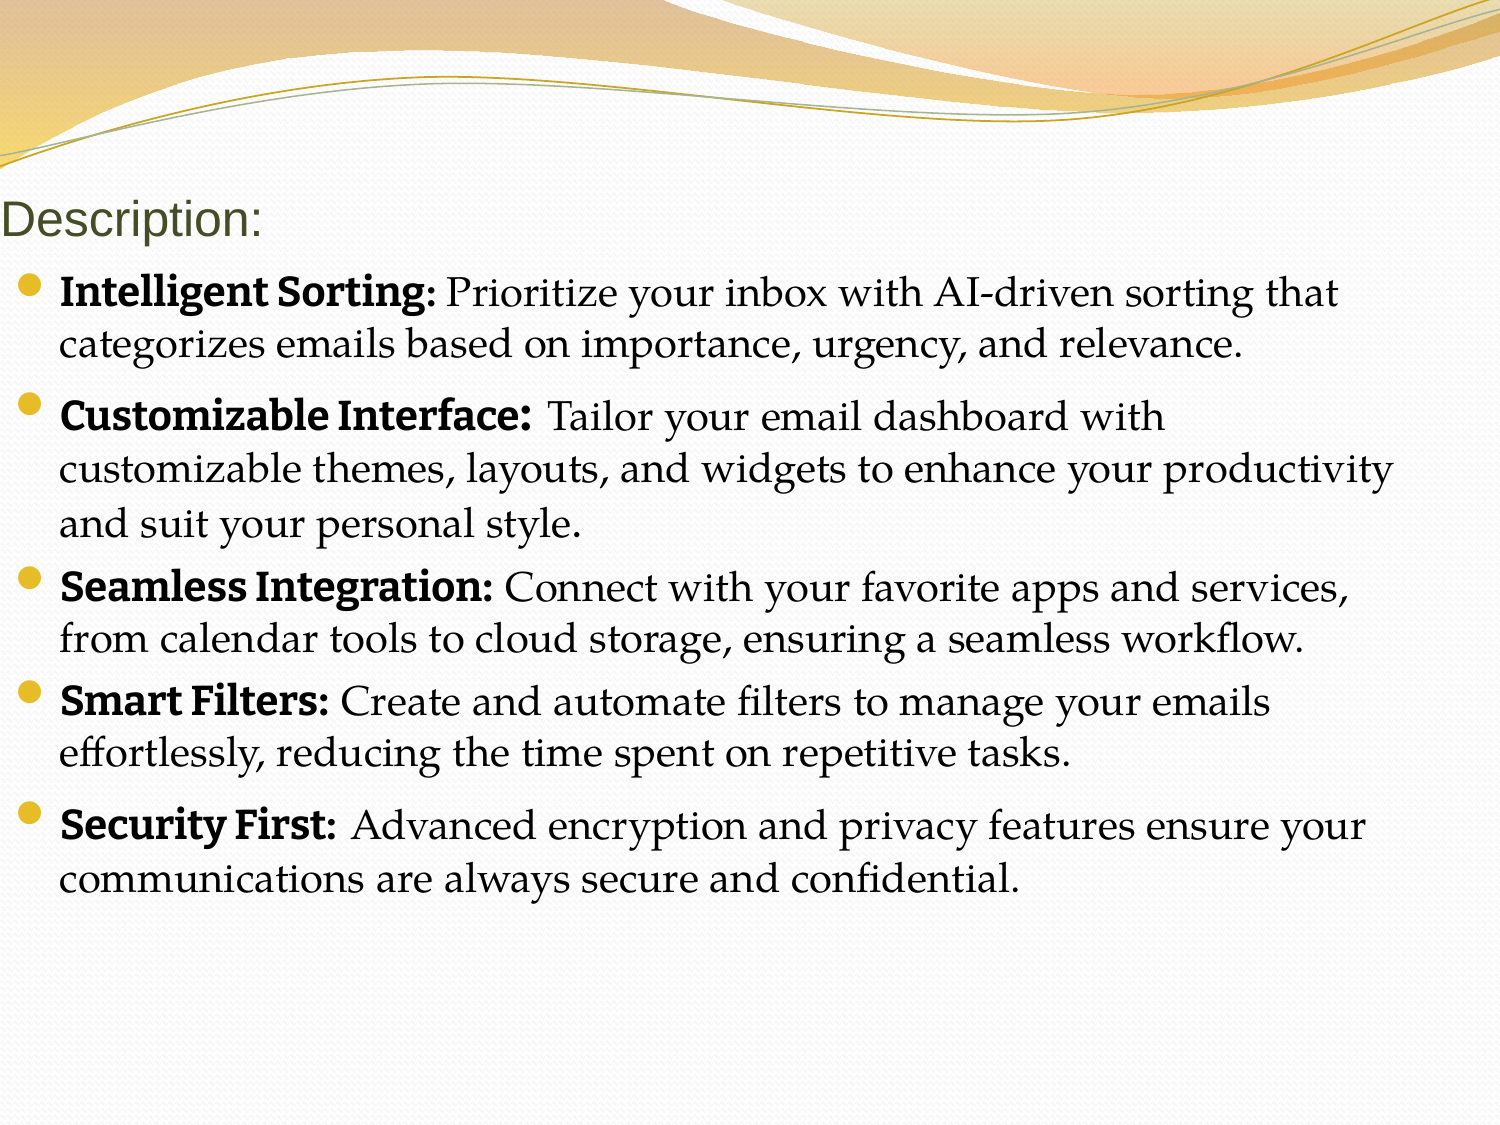

# Description:
Intelligent Sorting: Prioritize your inbox with AI-driven sorting that categorizes emails based on importance, urgency, and relevance.
Customizable Interface: Tailor your email dashboard with customizable themes, layouts, and widgets to enhance your productivity and suit your personal style.
Seamless Integration: Connect with your favorite apps and services, from calendar tools to cloud storage, ensuring a seamless workflow.
Smart Filters: Create and automate filters to manage your emails effortlessly, reducing the time spent on repetitive tasks.
Security First: Advanced encryption and privacy features ensure your communications are always secure and confidential.